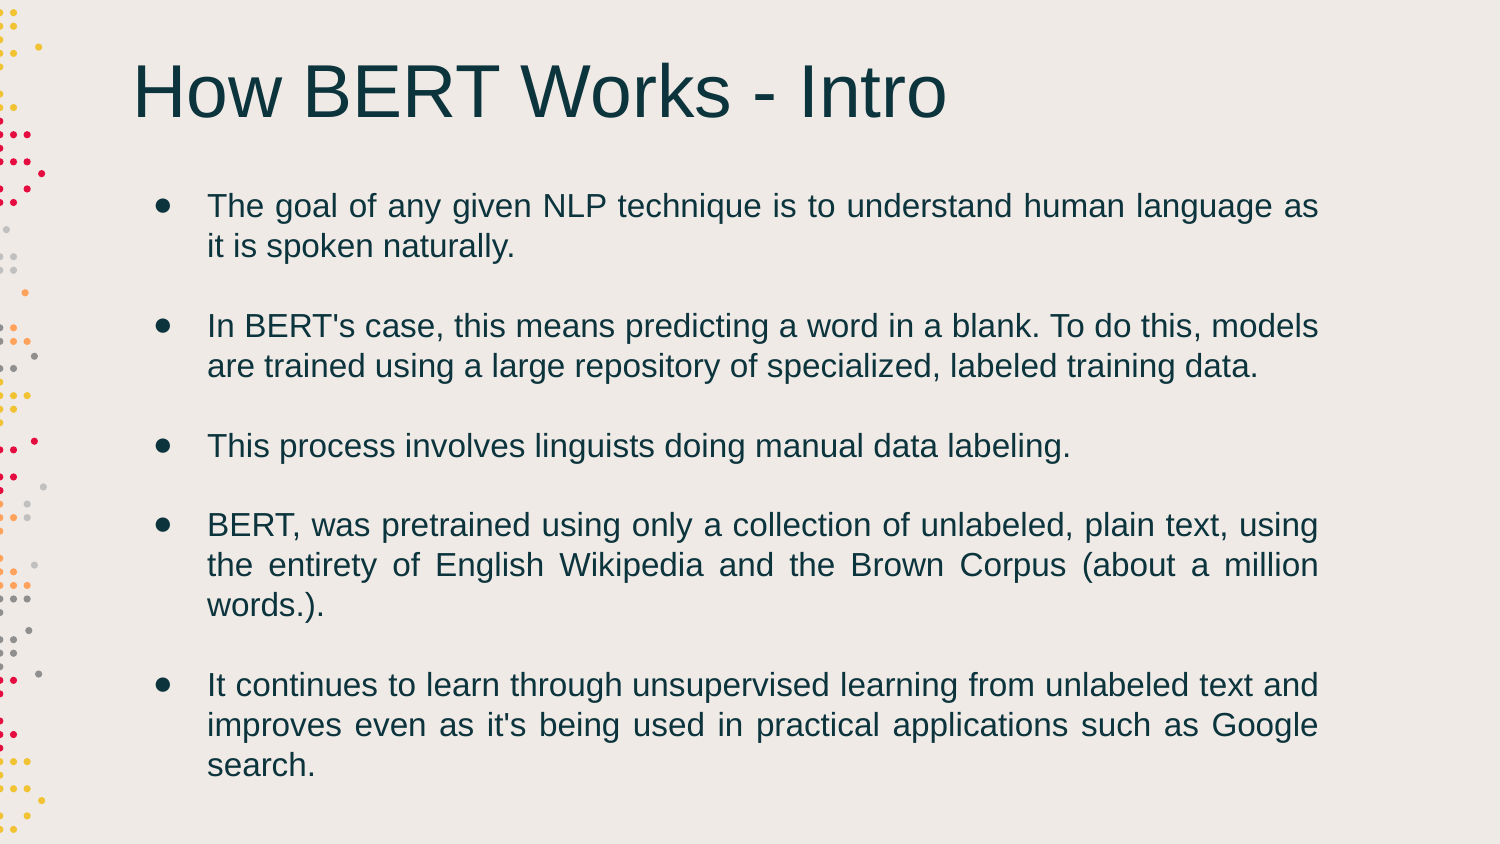

# How BERT Works - Intro
The goal of any given NLP technique is to understand human language as it is spoken naturally.

In BERT's case, this means predicting a word in a blank. To do this, models are trained using a large repository of specialized, labeled training data.

This process involves linguists doing manual data labeling.

BERT, was pretrained using only a collection of unlabeled, plain text, using the entirety of English Wikipedia and the Brown Corpus (about a million words.).

It continues to learn through unsupervised learning from unlabeled text and improves even as it's being used in practical applications such as Google search.